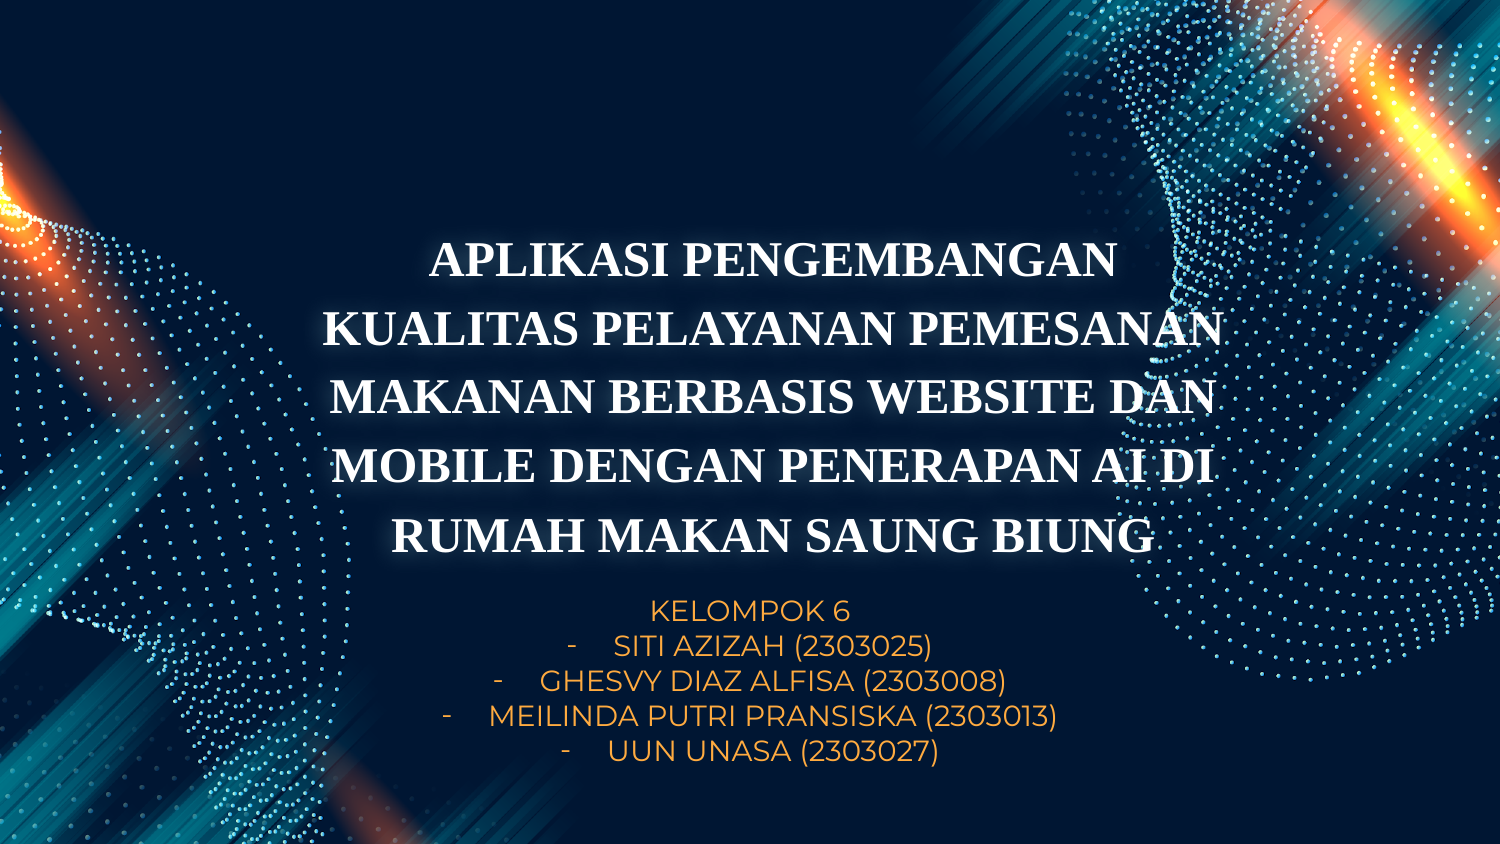

# APLIKASI PENGEMBANGAN KUALITAS PELAYANAN PEMESANAN MAKANAN BERBASIS WEBSITE DAN MOBILE DENGAN PENERAPAN AI DI RUMAH MAKAN SAUNG BIUNG
KELOMPOK 6
SITI AZIZAH (2303025)
GHESVY DIAZ ALFISA (2303008)
MEILINDA PUTRI PRANSISKA (2303013)
UUN UNASA (2303027)